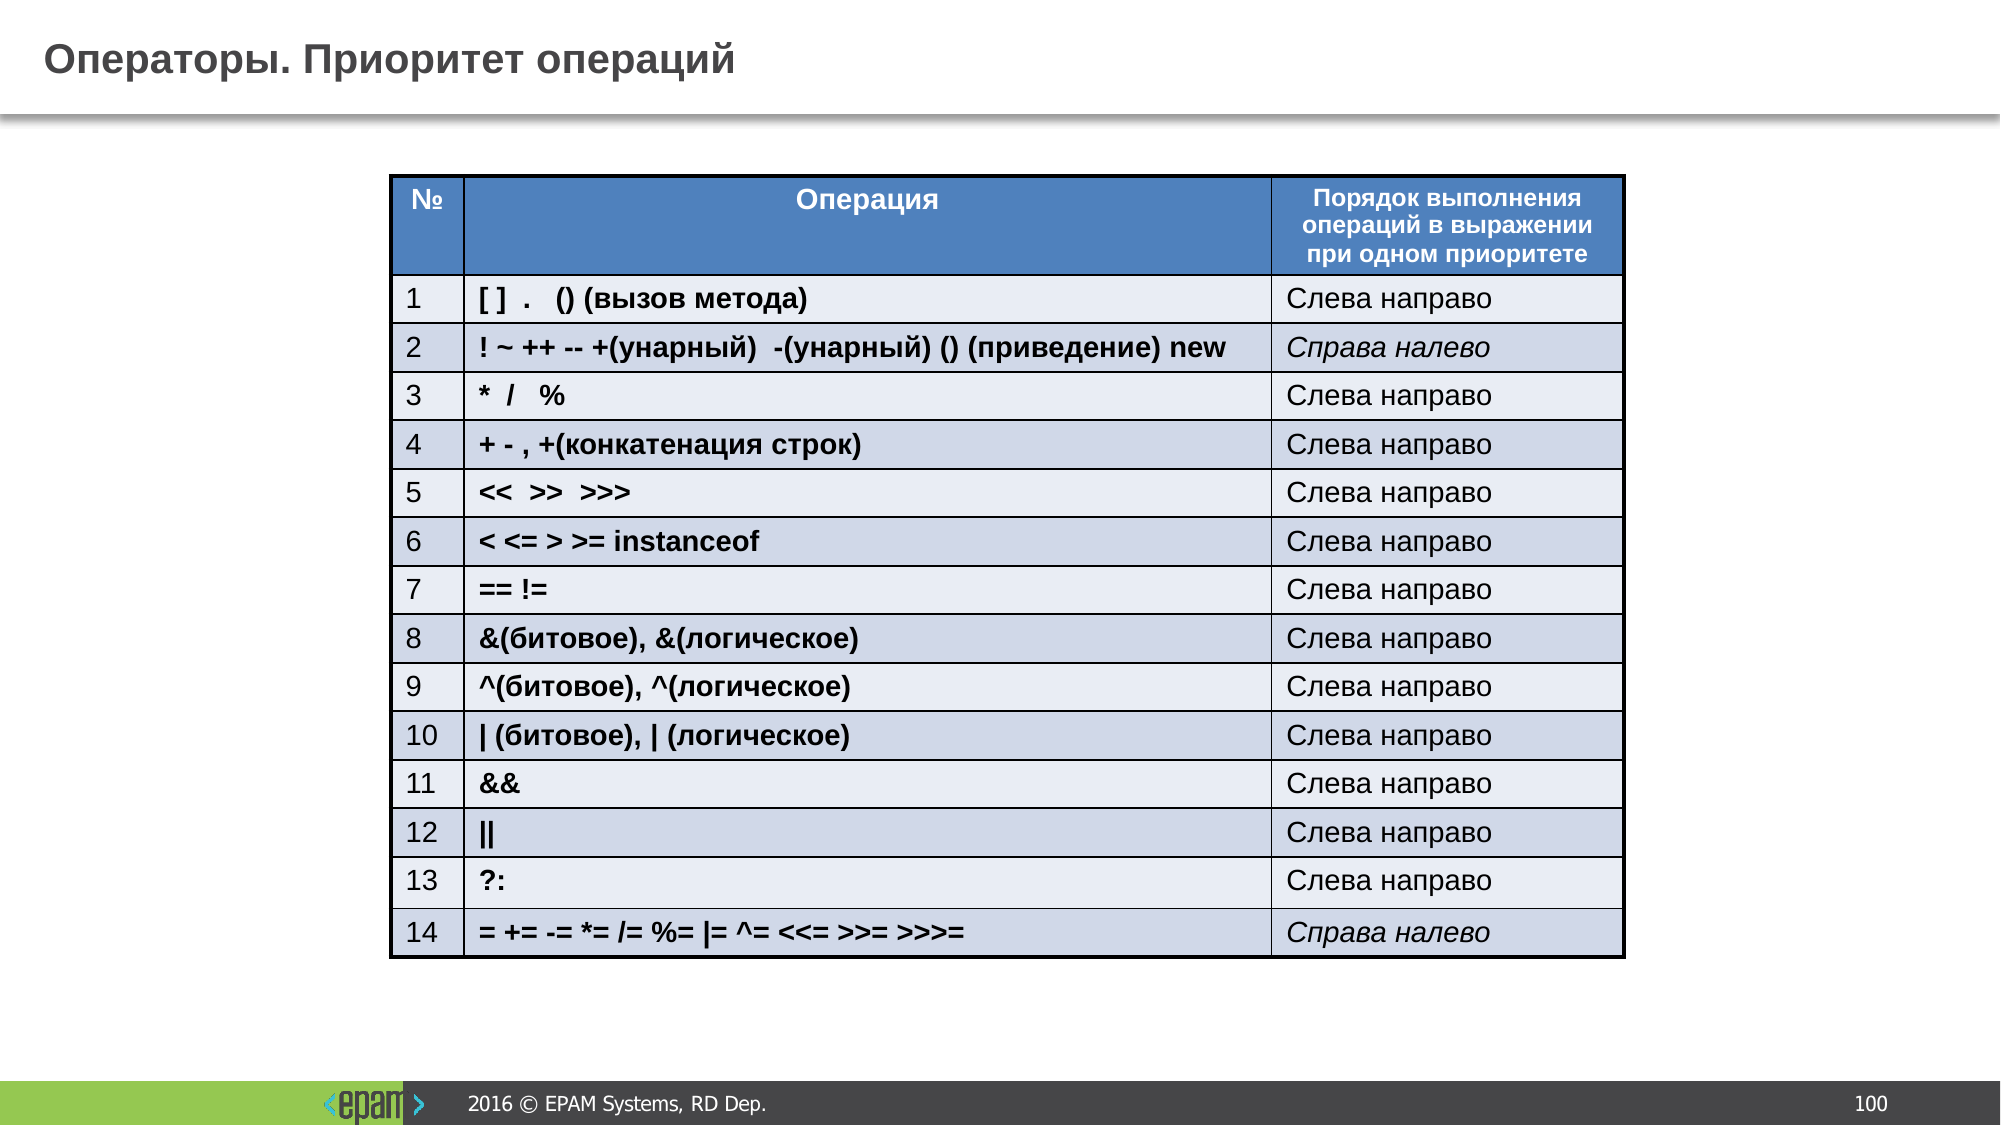

# Операторы. Приоритет операций
| № | Операция | Порядок выполнения операций в выражении при одном приоритете |
| --- | --- | --- |
| 1 | [ ] . () (вызов метода) | Слева направо |
| 2 | ! ~ ++ -- +(унарный) -(унарный) () (приведение) new | Справа налево |
| 3 | \* / % | Слева направо |
| 4 | + - , +(конкатенация строк) | Слева направо |
| 5 | << >> >>> | Слева направо |
| 6 | < <= > >= instanceof | Слева направо |
| 7 | == != | Слева направо |
| 8 | &(битовое), &(логическое) | Слева направо |
| 9 | ^(битовое), ^(логическое) | Слева направо |
| 10 | | (битовое), | (логическое) | Слева направо |
| 11 | && | Слева направо |
| 12 | || | Слева направо |
| 13 | ?: | Слева направо |
| 14 | = += -= \*= /= %= |= ^= <<= >>= >>>= | Справа налево |
2016 © EPAM Systems, RD Dep.
100